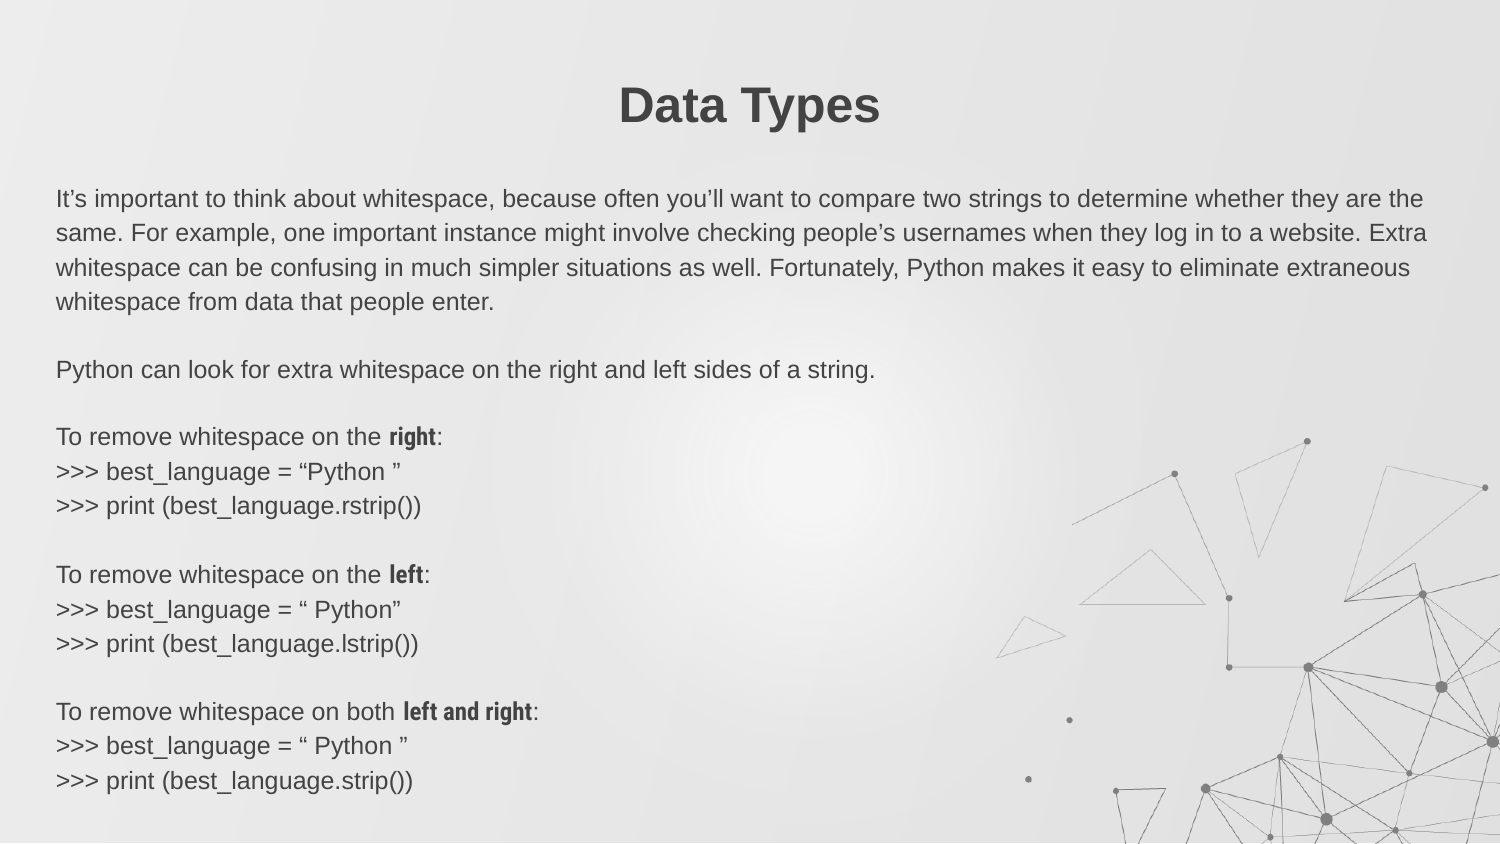

# Data Types
It’s important to think about whitespace, because often you’ll want to compare two strings to determine whether they are the same. For example, one important instance might involve checking people’s usernames when they log in to a website. Extra whitespace can be confusing in much simpler situations as well. Fortunately, Python makes it easy to eliminate extraneous whitespace from data that people enter.
Python can look for extra whitespace on the right and left sides of a string.
To remove whitespace on the right:
>>> best_language = “Python ”
>>> print (best_language.rstrip())
To remove whitespace on the left:
>>> best_language = “ Python”
>>> print (best_language.lstrip())
To remove whitespace on both left and right:
>>> best_language = “ Python ”
>>> print (best_language.strip())